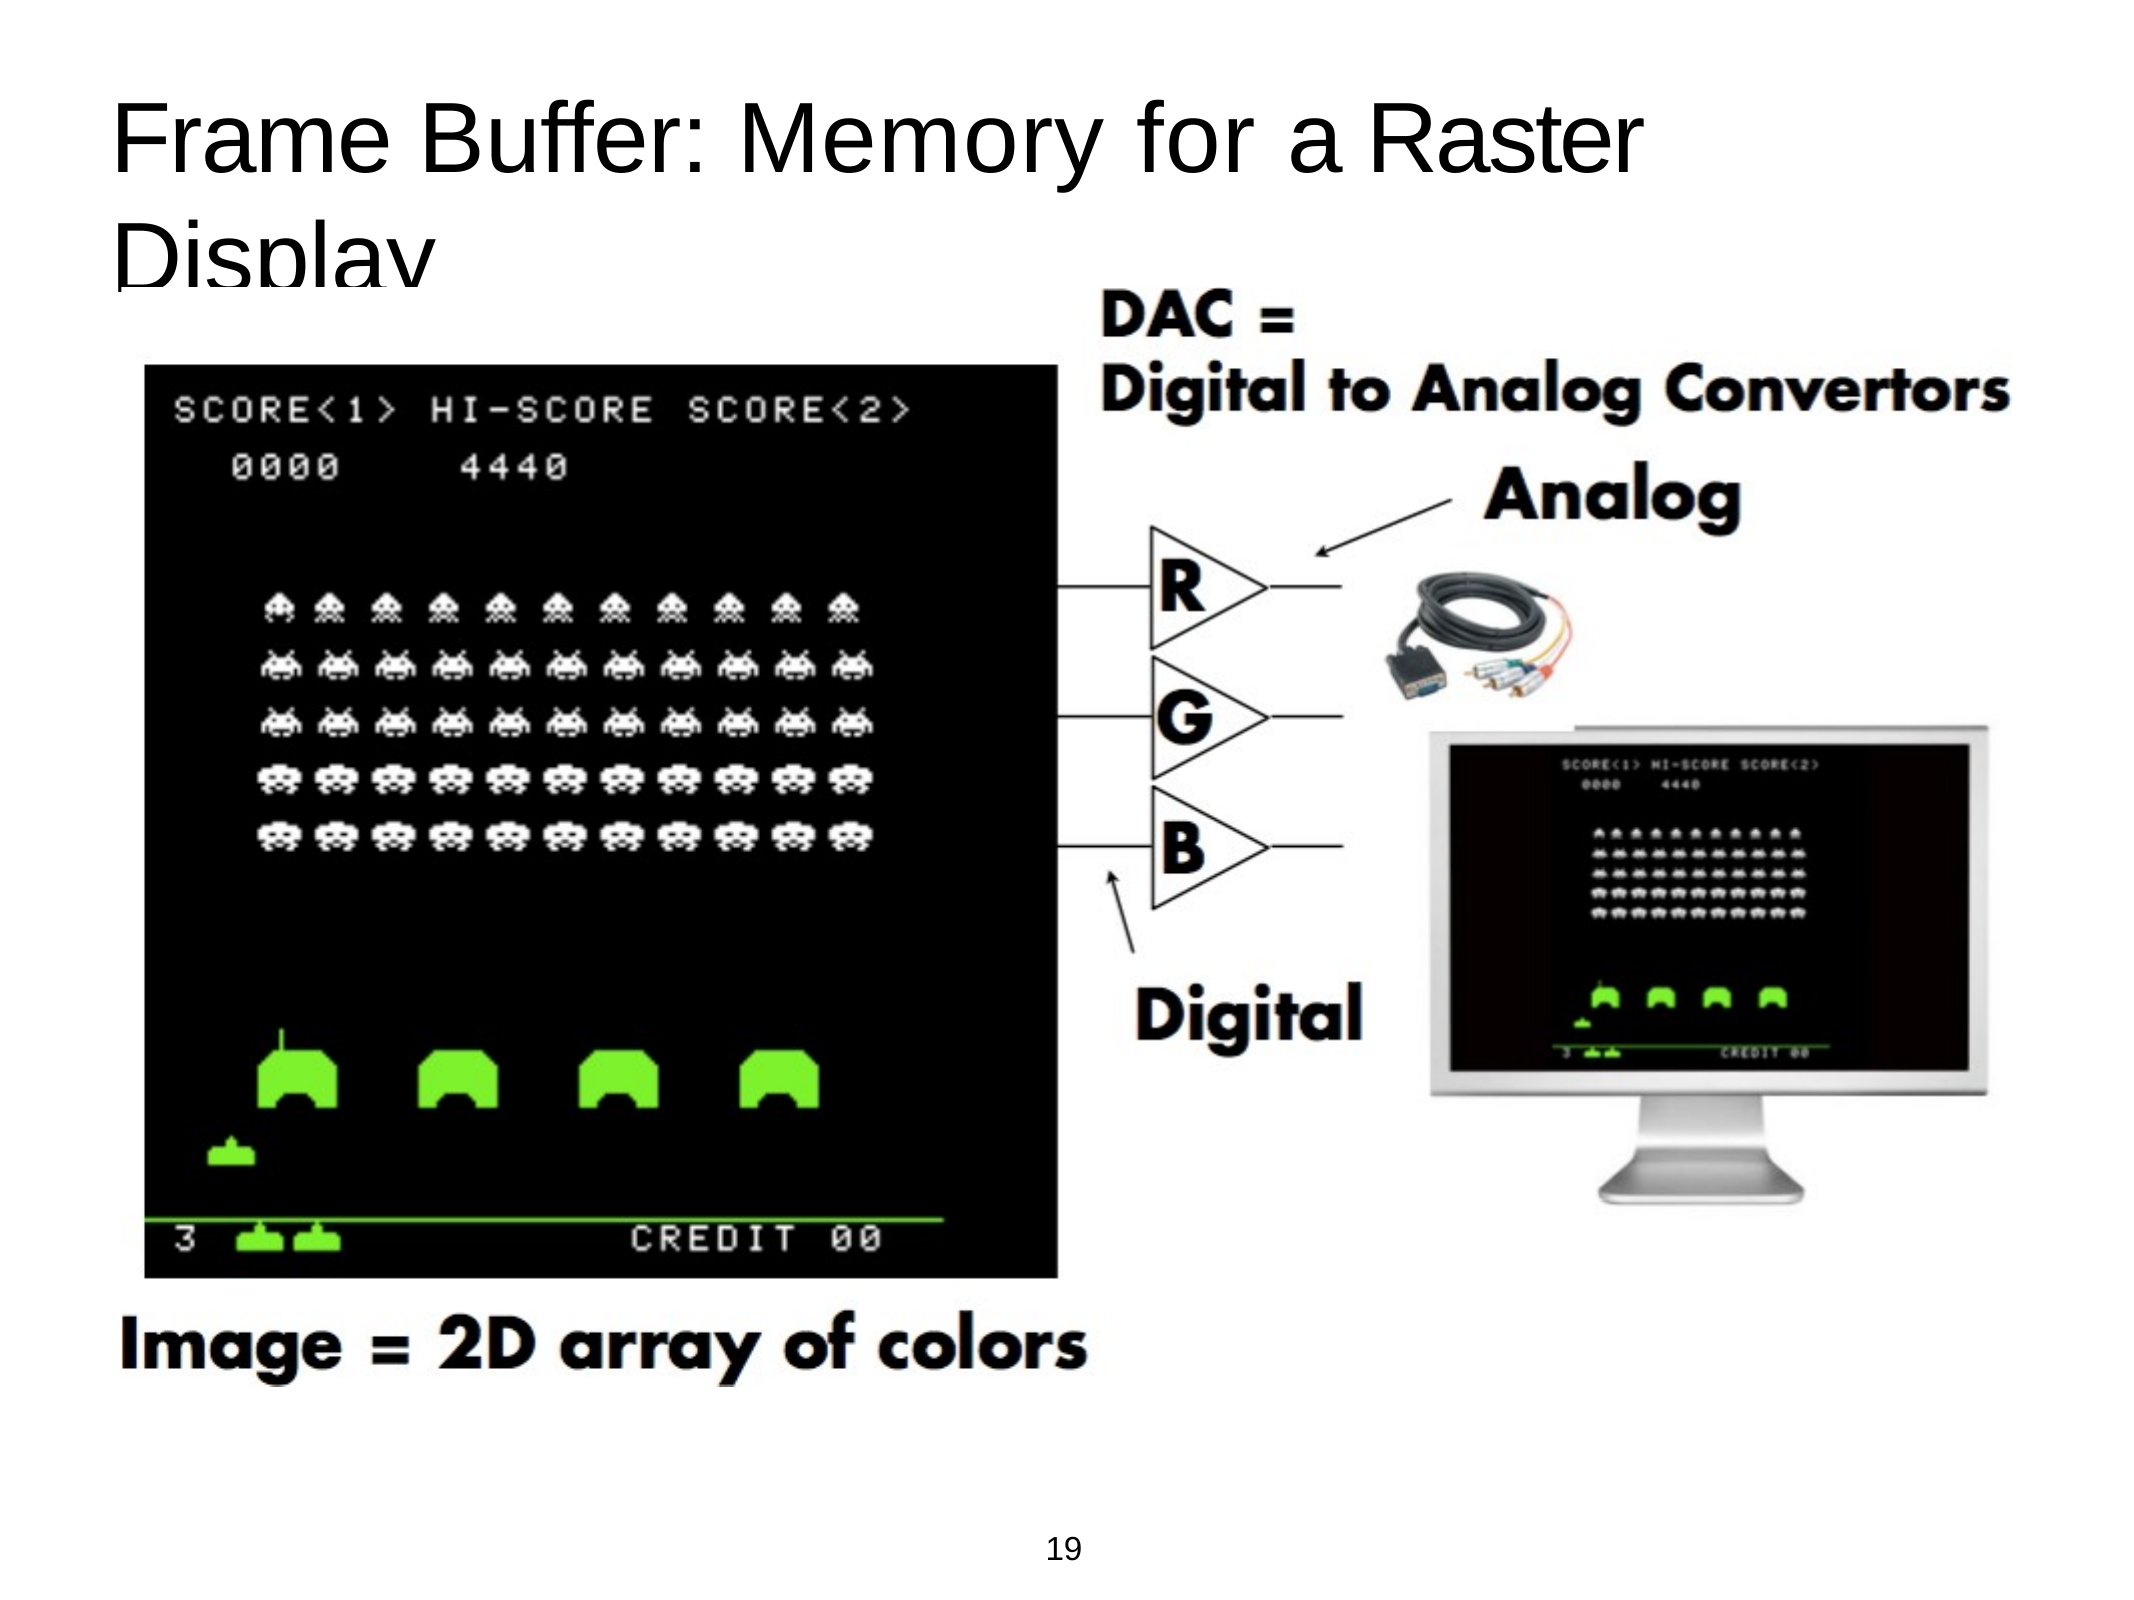

# Frame Buffer: Memory for a Raster Display

19